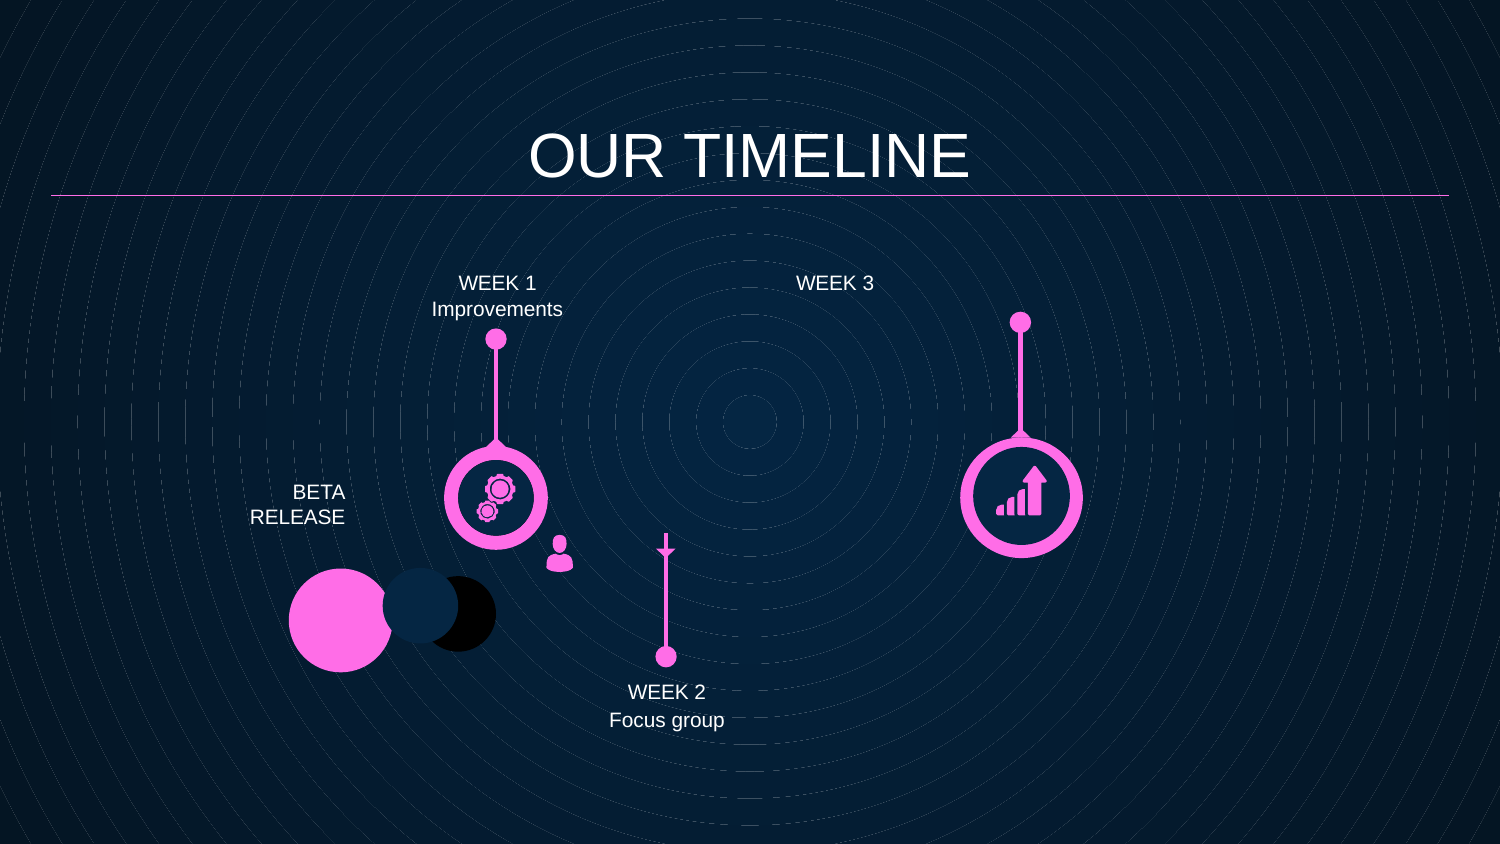

# OUR TIMELINE
WEEK 1
WEEK 3
Improvements

BETA
RELEASE

WEEK 2
Focus group